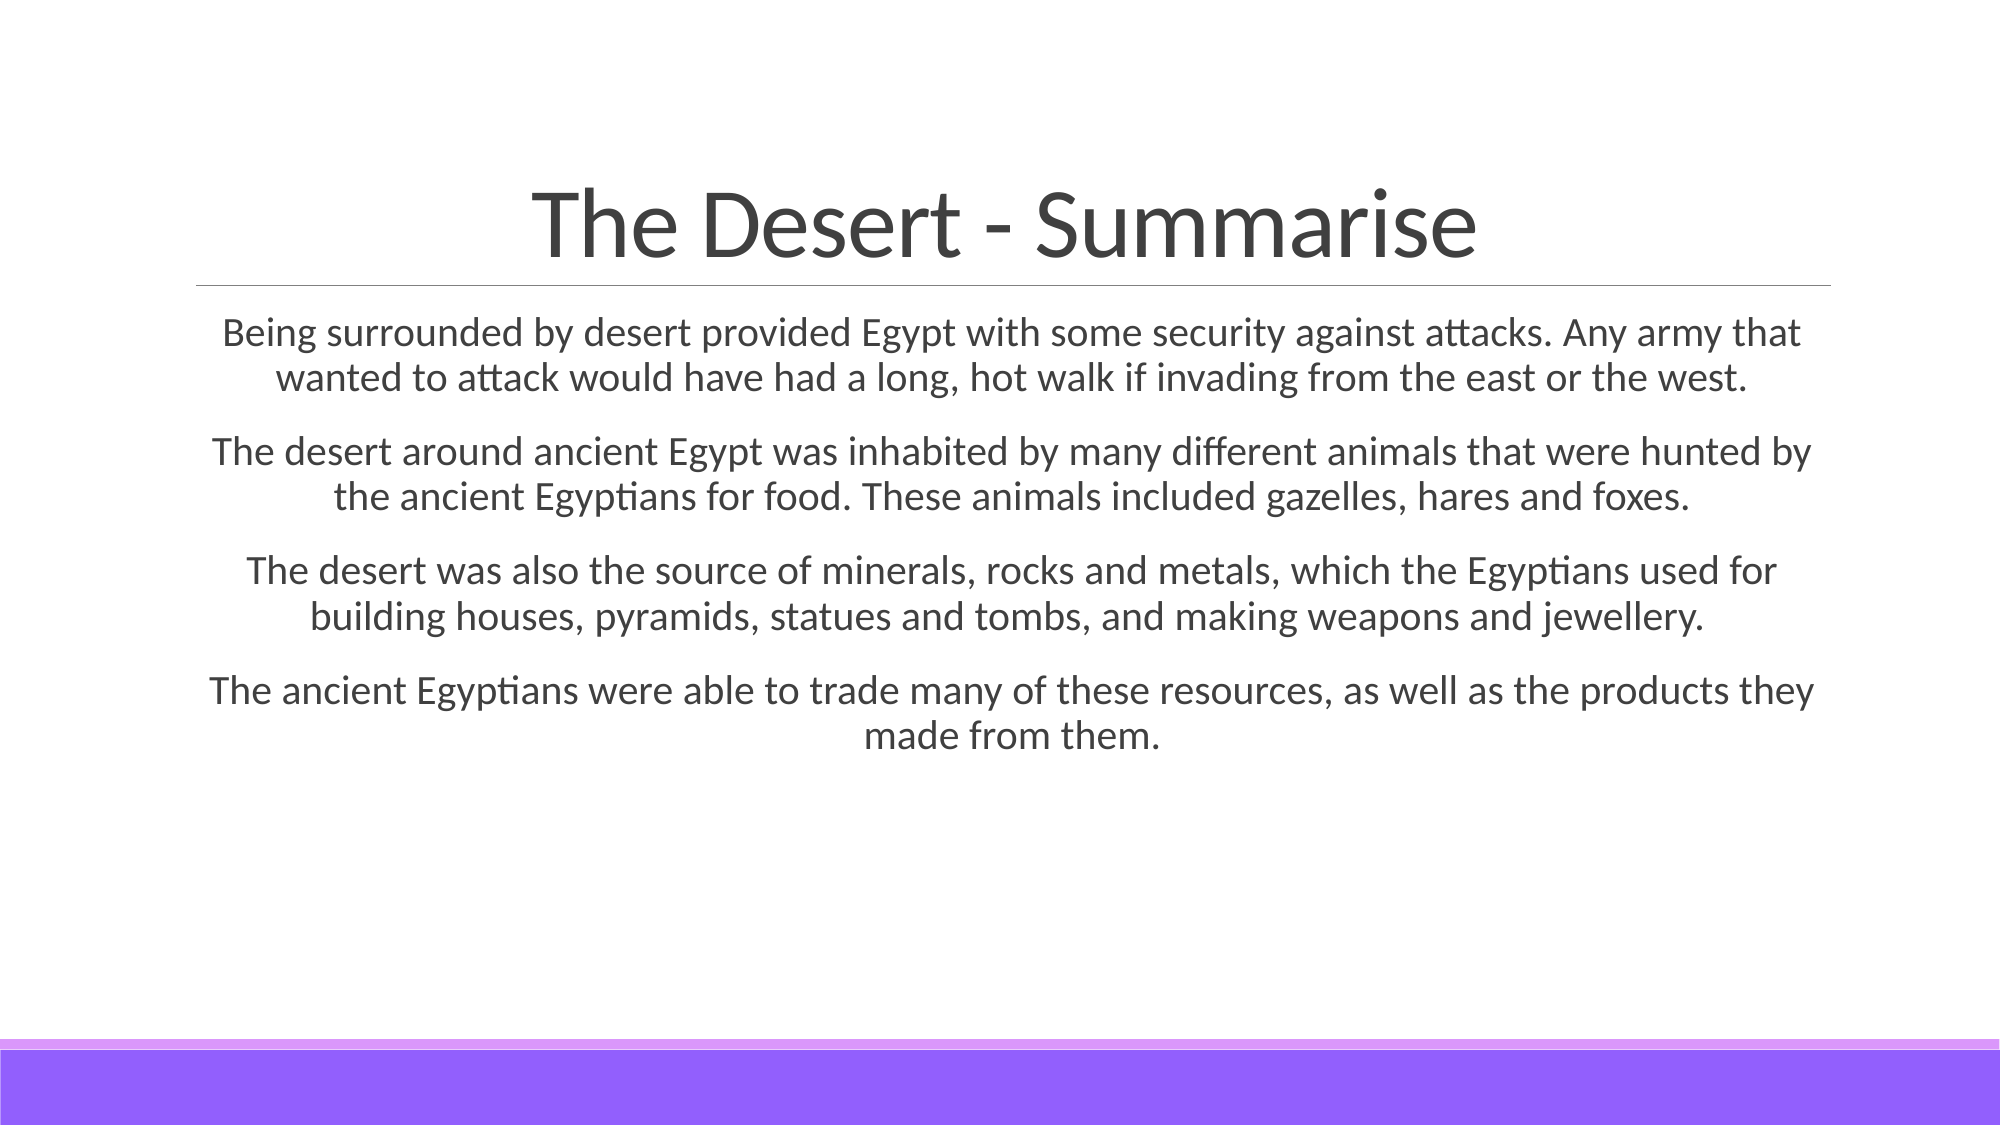

# The Desert - Summarise
Being surrounded by desert provided Egypt with some security against attacks. Any army that wanted to attack would have had a long, hot walk if invading from the east or the west.
The desert around ancient Egypt was inhabited by many different animals that were hunted by the ancient Egyptians for food. These animals included gazelles, hares and foxes.
The desert was also the source of minerals, rocks and metals, which the Egyptians used for building houses, pyramids, statues and tombs, and making weapons and jewellery.
The ancient Egyptians were able to trade many of these resources, as well as the products they made from them.